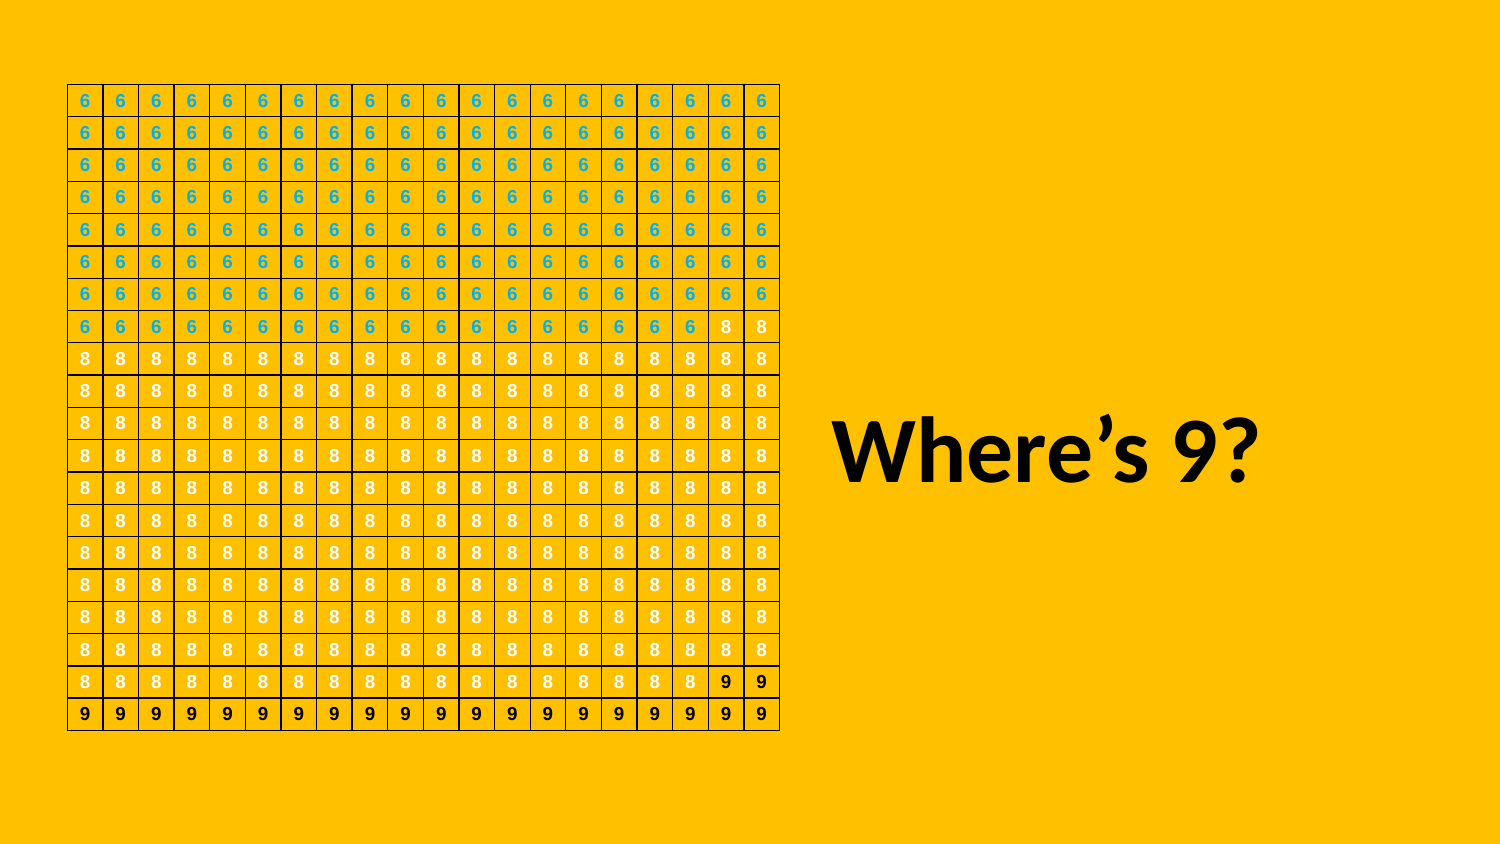

| 6 | 6 | 6 | 6 | 6 | 6 | 6 | 6 | 6 | 6 | 6 | 6 | 6 | 6 | 6 | 6 | 6 | 6 | 6 | 6 |
| --- | --- | --- | --- | --- | --- | --- | --- | --- | --- | --- | --- | --- | --- | --- | --- | --- | --- | --- | --- |
| 6 | 6 | 6 | 6 | 6 | 6 | 6 | 6 | 6 | 6 | 6 | 6 | 6 | 6 | 6 | 6 | 6 | 6 | 6 | 6 |
| 6 | 6 | 6 | 6 | 6 | 6 | 6 | 6 | 6 | 6 | 6 | 6 | 6 | 6 | 6 | 6 | 6 | 6 | 6 | 6 |
| 6 | 6 | 6 | 6 | 6 | 6 | 6 | 6 | 6 | 6 | 6 | 6 | 6 | 6 | 6 | 6 | 6 | 6 | 6 | 6 |
| 6 | 6 | 6 | 6 | 6 | 6 | 6 | 6 | 6 | 6 | 6 | 6 | 6 | 6 | 6 | 6 | 6 | 6 | 6 | 6 |
| 6 | 6 | 6 | 6 | 6 | 6 | 6 | 6 | 6 | 6 | 6 | 6 | 6 | 6 | 6 | 6 | 6 | 6 | 6 | 6 |
| 6 | 6 | 6 | 6 | 6 | 6 | 6 | 6 | 6 | 6 | 6 | 6 | 6 | 6 | 6 | 6 | 6 | 6 | 6 | 6 |
| 6 | 6 | 6 | 6 | 6 | 6 | 6 | 6 | 6 | 6 | 6 | 6 | 6 | 6 | 6 | 6 | 6 | 6 | 8 | 8 |
| 8 | 8 | 8 | 8 | 8 | 8 | 8 | 8 | 8 | 8 | 8 | 8 | 8 | 8 | 8 | 8 | 8 | 8 | 8 | 8 |
| 8 | 8 | 8 | 8 | 8 | 8 | 8 | 8 | 8 | 8 | 8 | 8 | 8 | 8 | 8 | 8 | 8 | 8 | 8 | 8 |
| 8 | 8 | 8 | 8 | 8 | 8 | 8 | 8 | 8 | 8 | 8 | 8 | 8 | 8 | 8 | 8 | 8 | 8 | 8 | 8 |
| 8 | 8 | 8 | 8 | 8 | 8 | 8 | 8 | 8 | 8 | 8 | 8 | 8 | 8 | 8 | 8 | 8 | 8 | 8 | 8 |
| 8 | 8 | 8 | 8 | 8 | 8 | 8 | 8 | 8 | 8 | 8 | 8 | 8 | 8 | 8 | 8 | 8 | 8 | 8 | 8 |
| 8 | 8 | 8 | 8 | 8 | 8 | 8 | 8 | 8 | 8 | 8 | 8 | 8 | 8 | 8 | 8 | 8 | 8 | 8 | 8 |
| 8 | 8 | 8 | 8 | 8 | 8 | 8 | 8 | 8 | 8 | 8 | 8 | 8 | 8 | 8 | 8 | 8 | 8 | 8 | 8 |
| 8 | 8 | 8 | 8 | 8 | 8 | 8 | 8 | 8 | 8 | 8 | 8 | 8 | 8 | 8 | 8 | 8 | 8 | 8 | 8 |
| 8 | 8 | 8 | 8 | 8 | 8 | 8 | 8 | 8 | 8 | 8 | 8 | 8 | 8 | 8 | 8 | 8 | 8 | 8 | 8 |
| 8 | 8 | 8 | 8 | 8 | 8 | 8 | 8 | 8 | 8 | 8 | 8 | 8 | 8 | 8 | 8 | 8 | 8 | 8 | 8 |
| 8 | 8 | 8 | 8 | 8 | 8 | 8 | 8 | 8 | 8 | 8 | 8 | 8 | 8 | 8 | 8 | 8 | 8 | 9 | 9 |
| 9 | 9 | 9 | 9 | 9 | 9 | 9 | 9 | 9 | 9 | 9 | 9 | 9 | 9 | 9 | 9 | 9 | 9 | 9 | 9 |
Where’s 9?